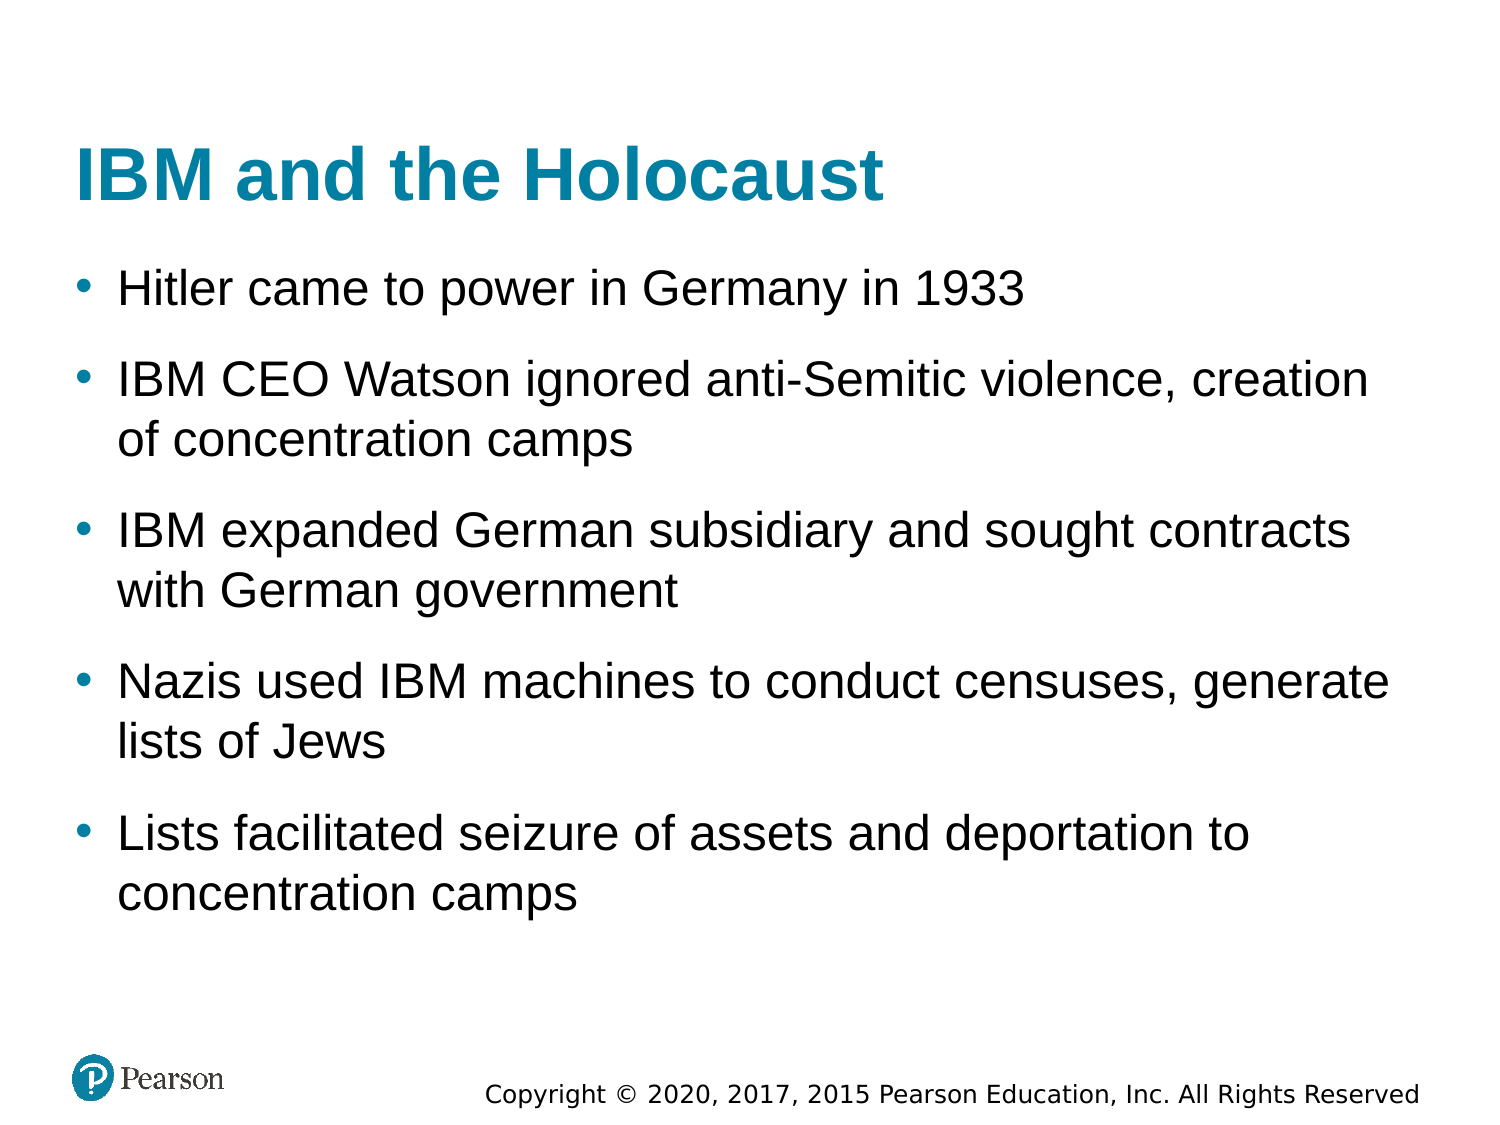

# I B M and the Holocaust
Hitler came to power in Germany in 1933
I B M C E O Watson ignored anti-Semitic violence, creation of concentration camps
I B M expanded German subsidiary and sought contracts with German government
Nazis used I B M machines to conduct censuses, generate lists of Jews
Lists facilitated seizure of assets and deportation to concentration camps